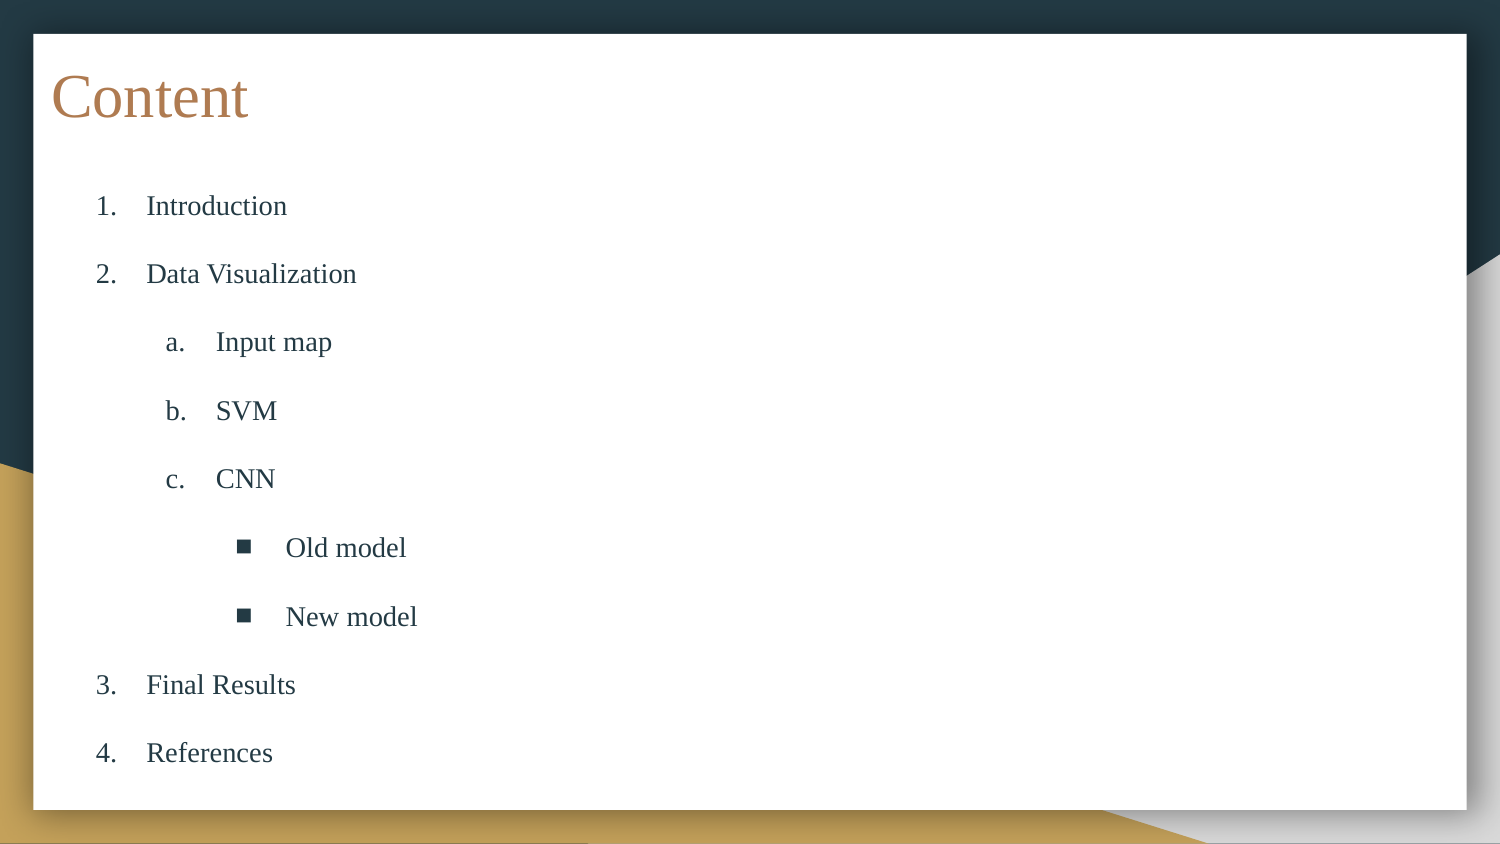

# Content
Introduction
Data Visualization
Input map
SVM
CNN
Old model
New model
Final Results
References